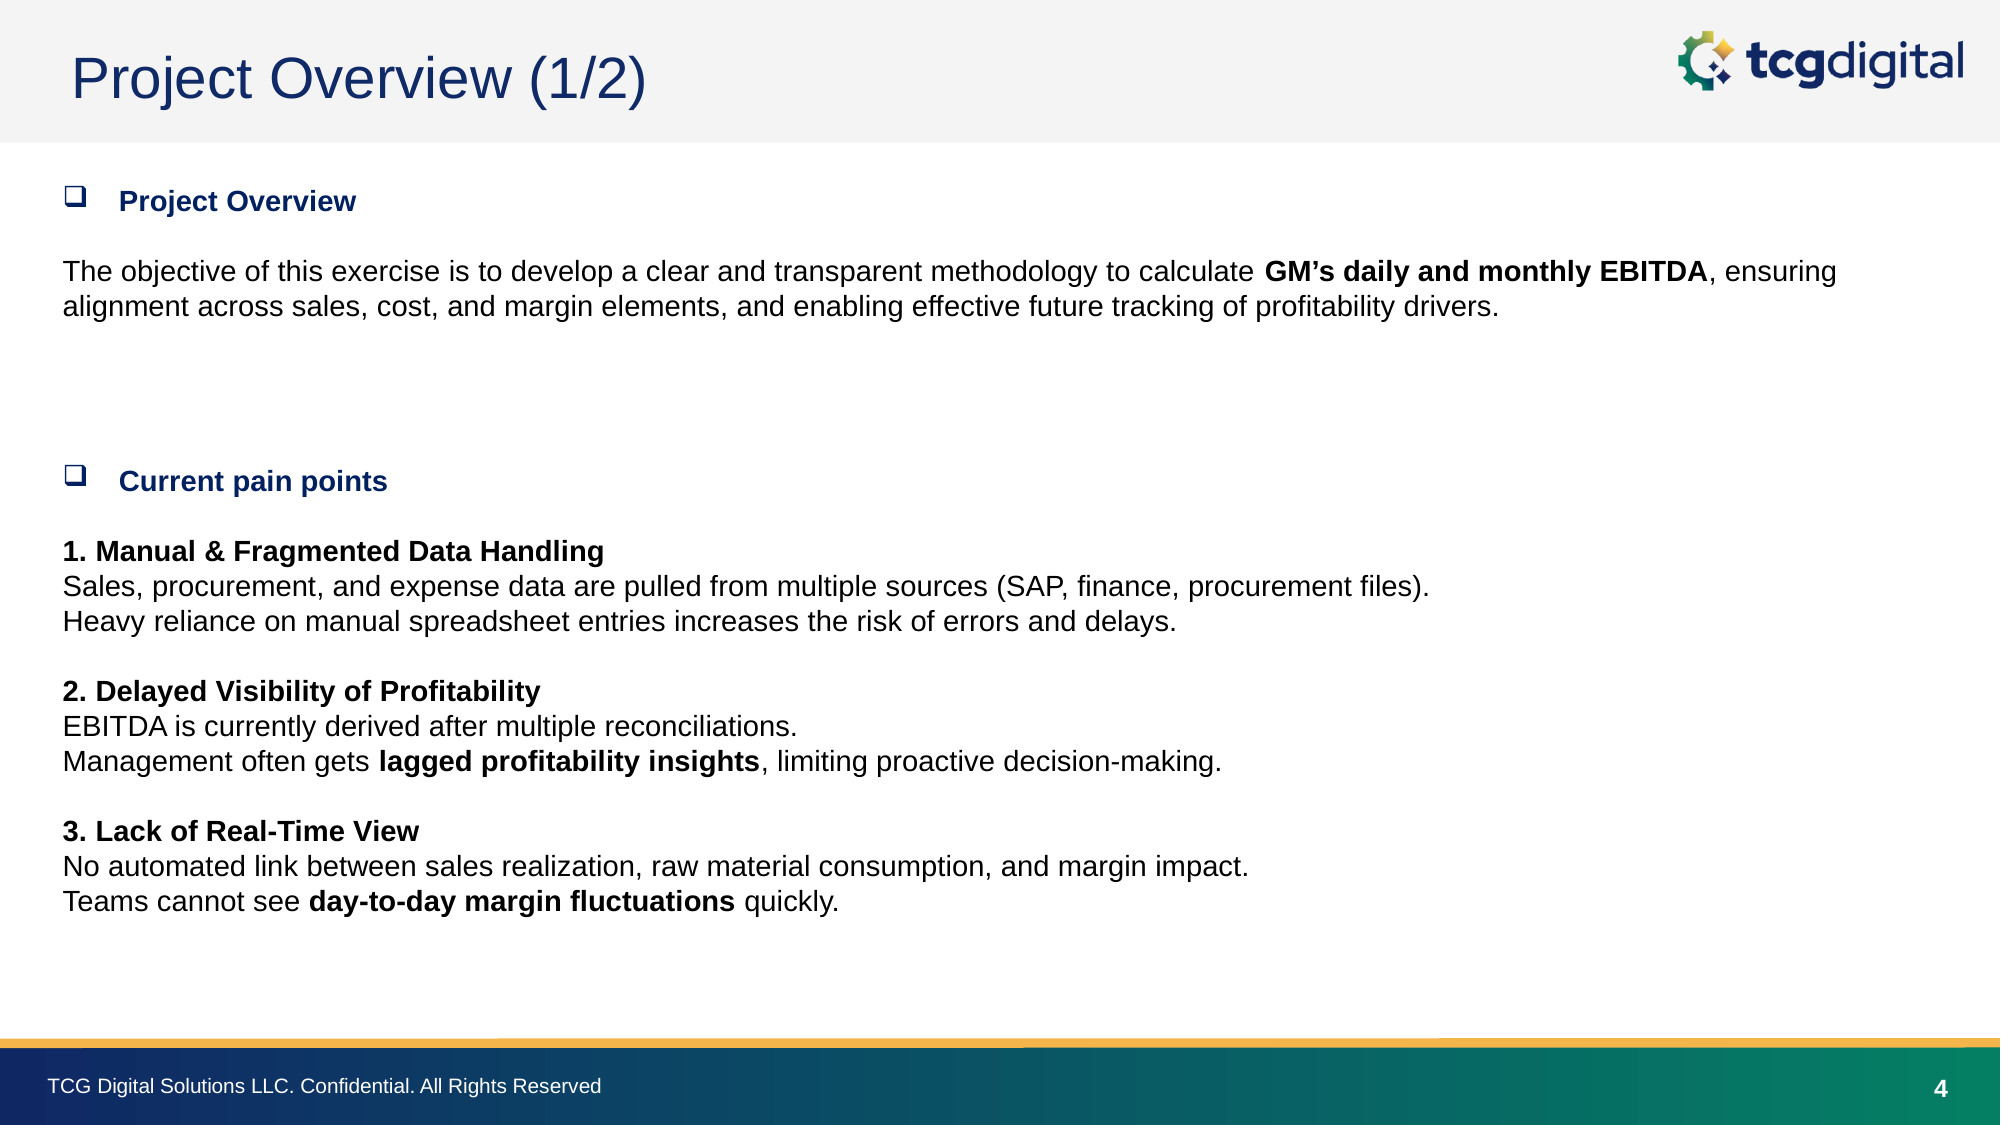

Project Overview (1/2)
Project Overview

The objective of this exercise is to develop a clear and transparent methodology to calculate GM’s daily and monthly EBITDA, ensuring alignment across sales, cost, and margin elements, and enabling effective future tracking of profitability drivers.

Current pain points

1. Manual & Fragmented Data Handling
Sales, procurement, and expense data are pulled from multiple sources (SAP, finance, procurement files).
Heavy reliance on manual spreadsheet entries increases the risk of errors and delays.

2. Delayed Visibility of Profitability
EBITDA is currently derived after multiple reconciliations.
Management often gets lagged profitability insights, limiting proactive decision-making.

3. Lack of Real-Time View
No automated link between sales realization, raw material consumption, and margin impact.
Teams cannot see day-to-day margin fluctuations quickly.

.

Project Overview